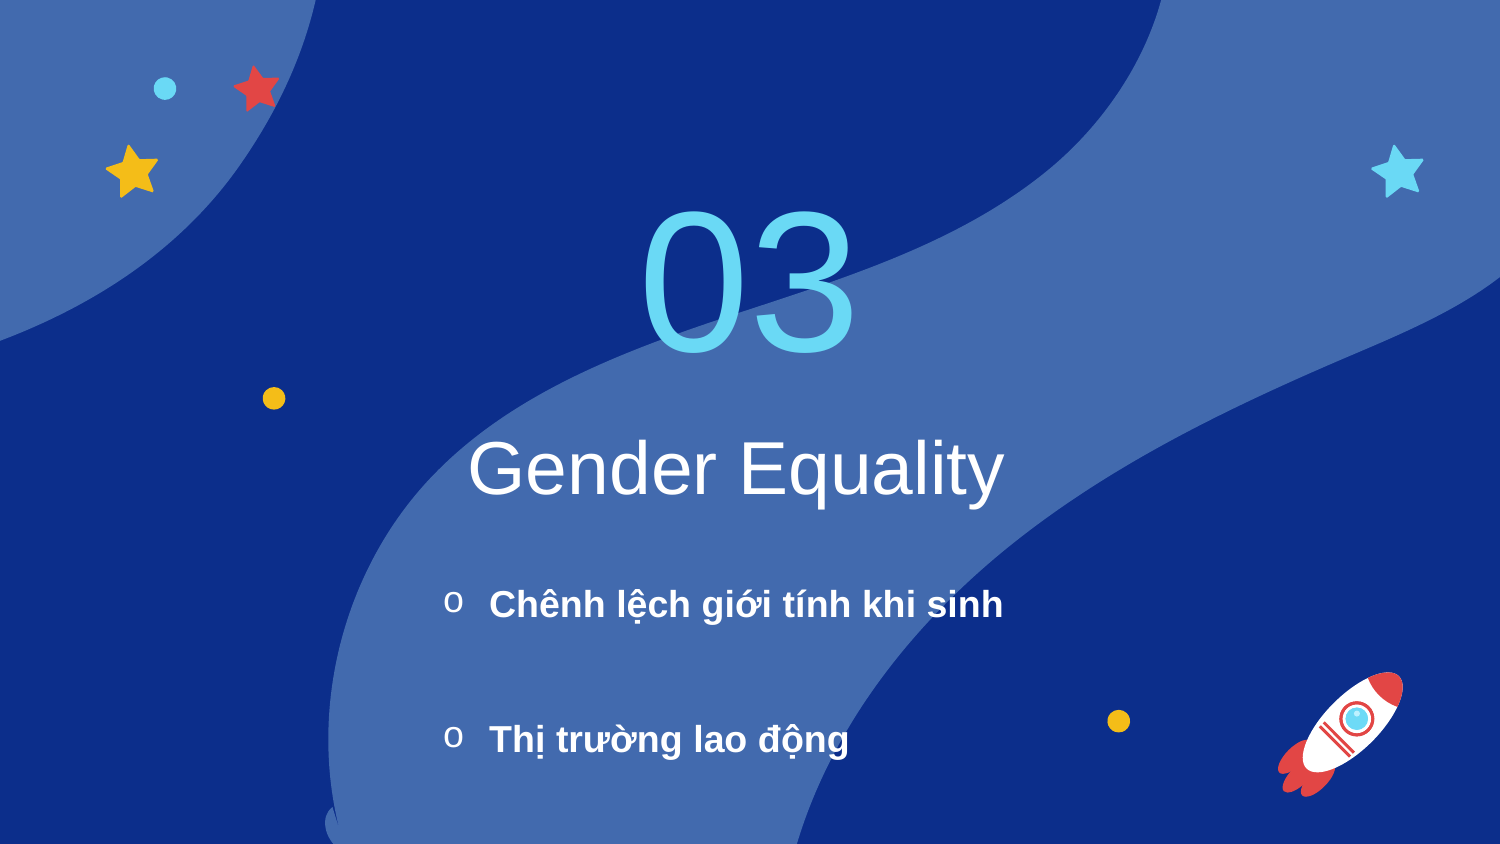

03
# Gender Equality
Chênh lệch giới tính khi sinh

Thị trường lao động